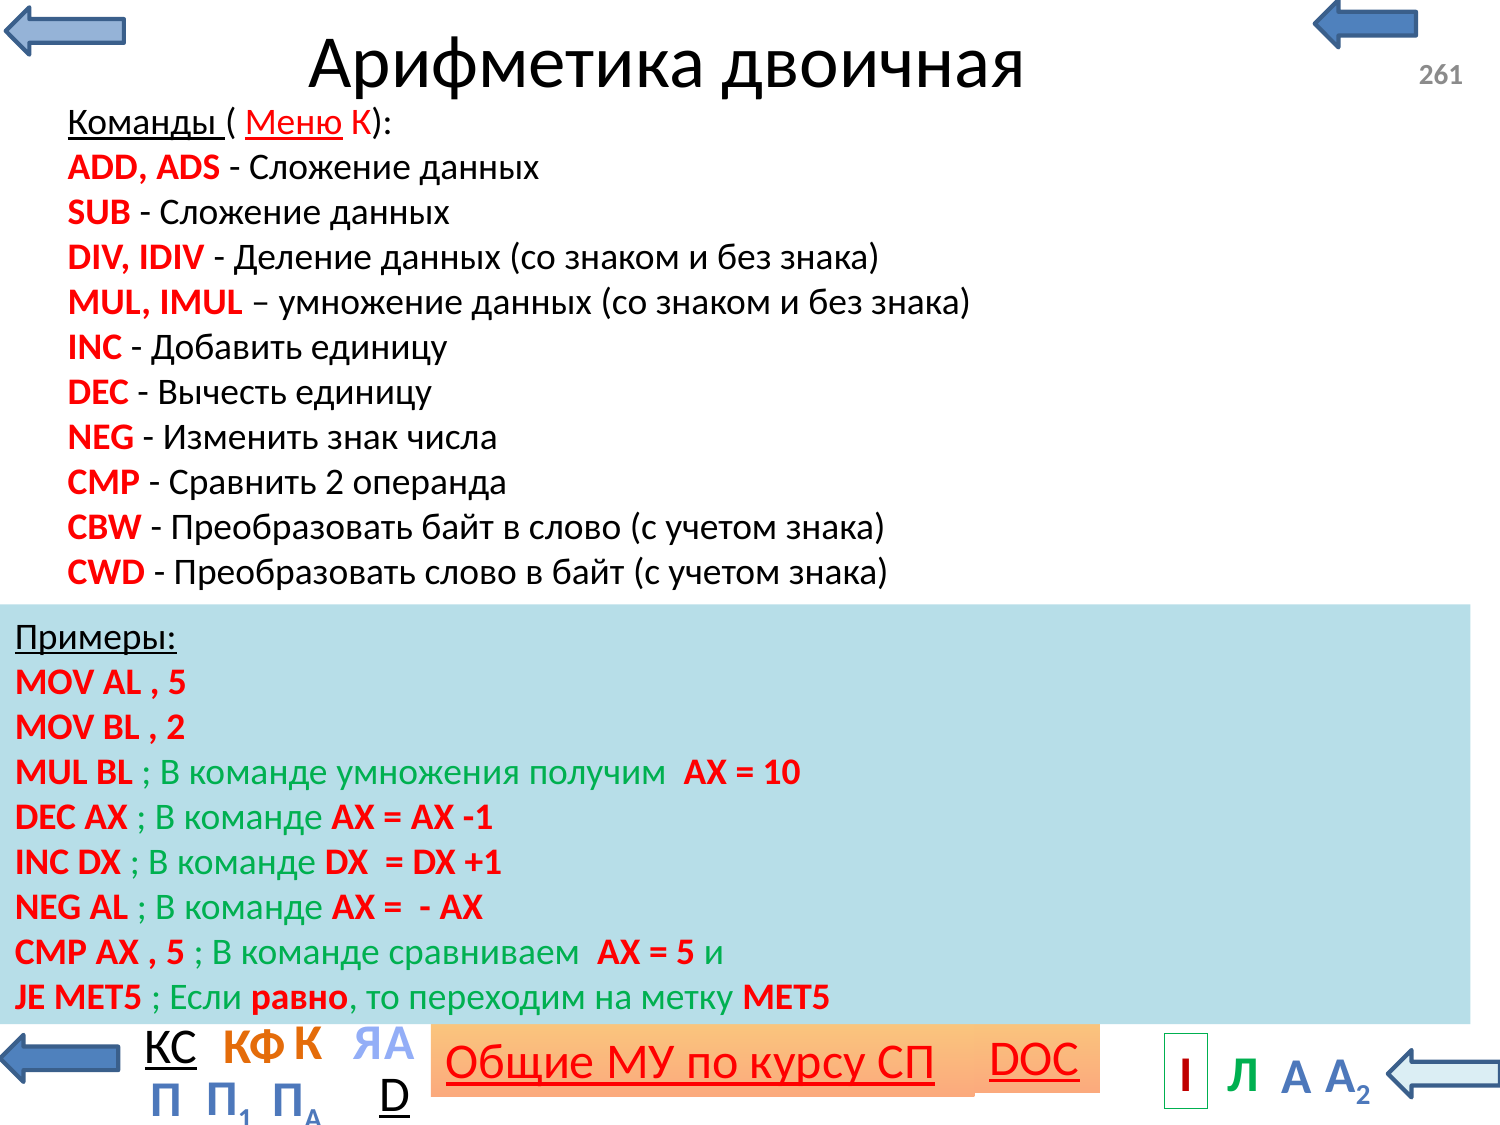

# Арифметика двоичная
261
Команды ( Меню К):
ADD, ADS - Сложение данных
SUB - Сложение данных
DIV, IDIV - Деление данных (со знаком и без знака)
MUL, IMUL – умножение данных (со знаком и без знака)
INC - Добавить единицу
DEC - Вычесть единицу
NEG - Изменить знак числа
CMP - Сравнить 2 операнда
CBW - Преобразовать байт в слово (с учетом знака)
CWD - Преобразовать слово в байт (с учетом знака)
Примеры:
MOV AL , 5
MOV BL , 2
MUL BL ; В команде умножения получим  AX = 10
DEC AX ; В команде AX = AX -1
INC DX ; В команде DX  = DX +1
NEG AL ; В команде AX =  - AX
CMP AX , 5 ; В команде сравниваем  AX = 5 и
JE MET5 ; Если равно, то переходим на метку MET5